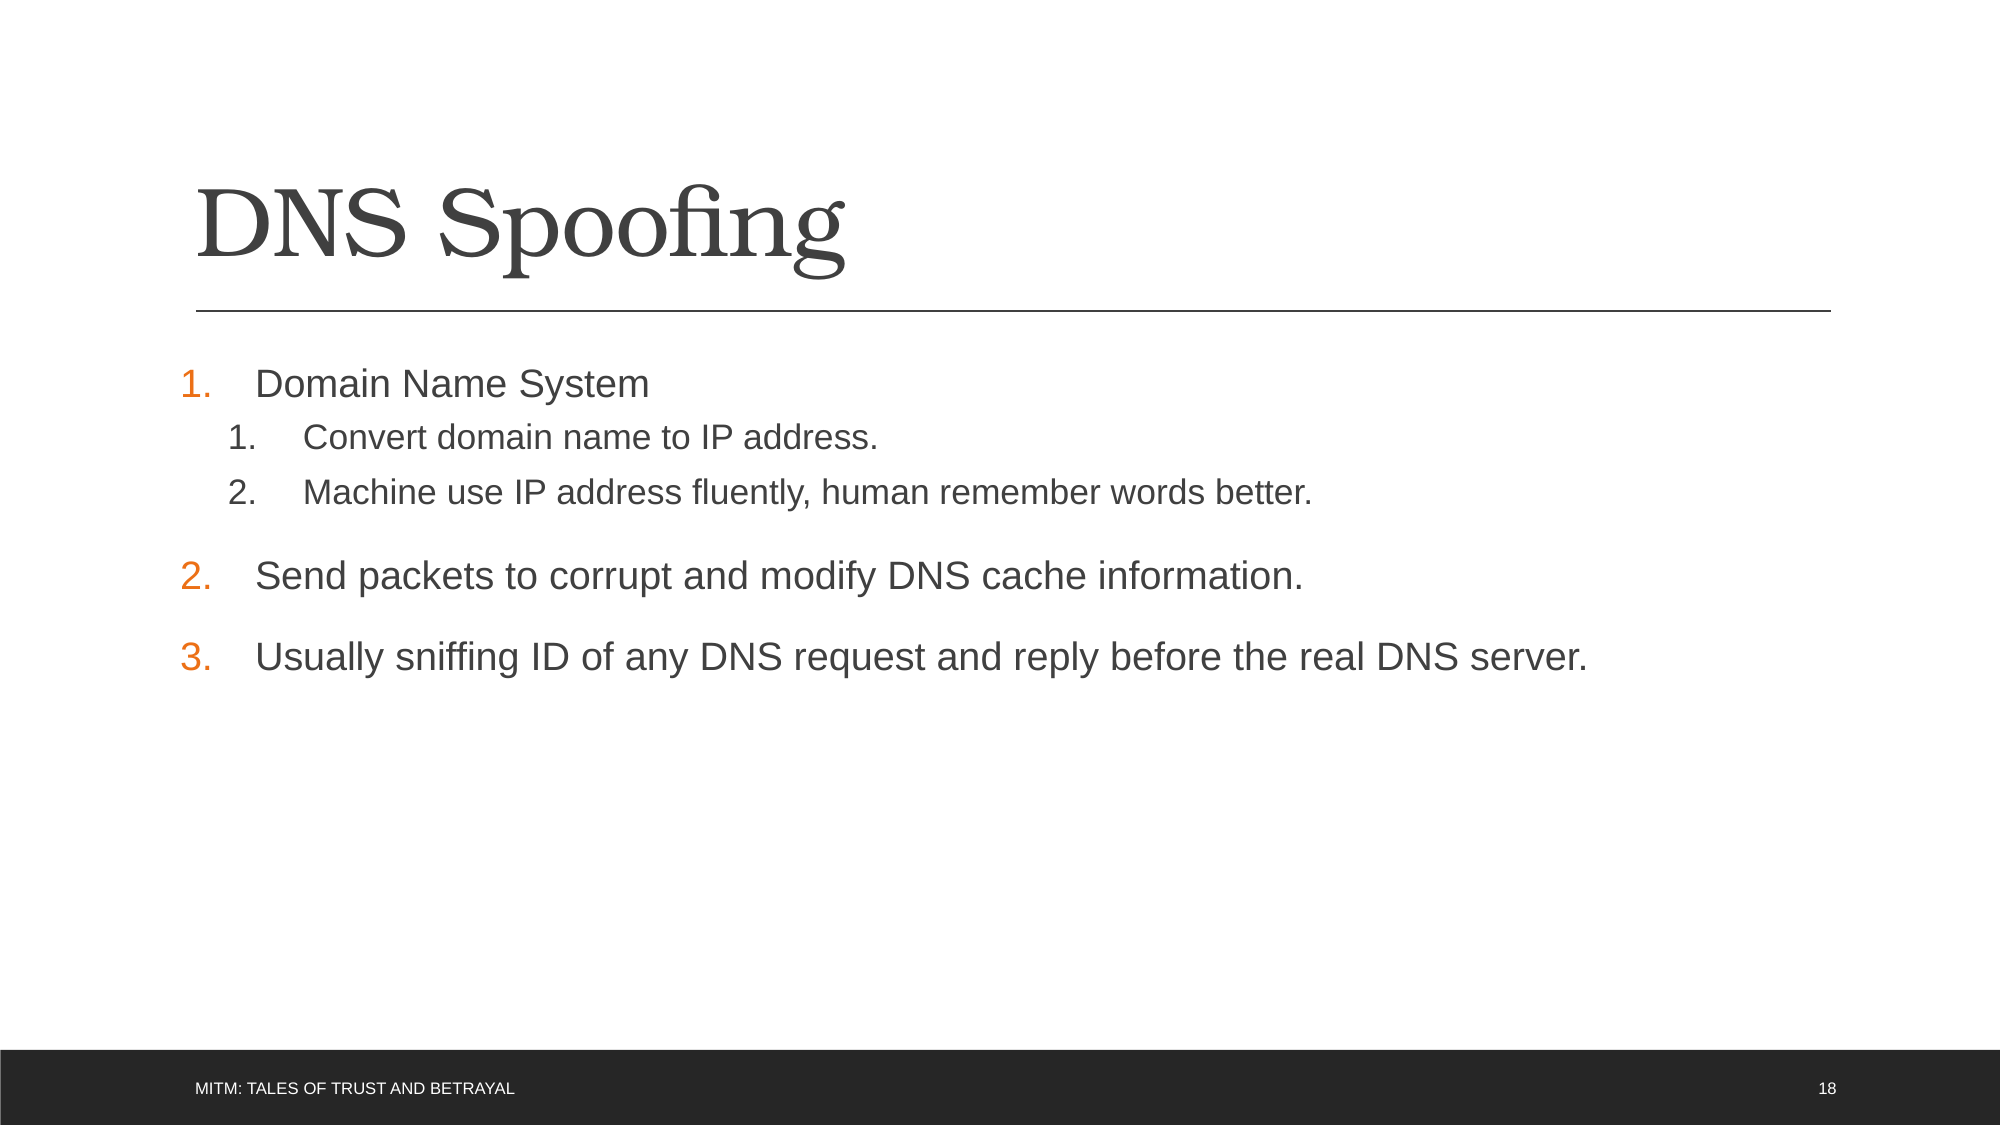

# DNS Spoofing
Domain Name System
Convert domain name to IP address.
Machine use IP address fluently, human remember words better.
Send packets to corrupt and modify DNS cache information.
Usually sniffing ID of any DNS request and reply before the real DNS server.
MITM: Tales of Trust and Betrayal
18